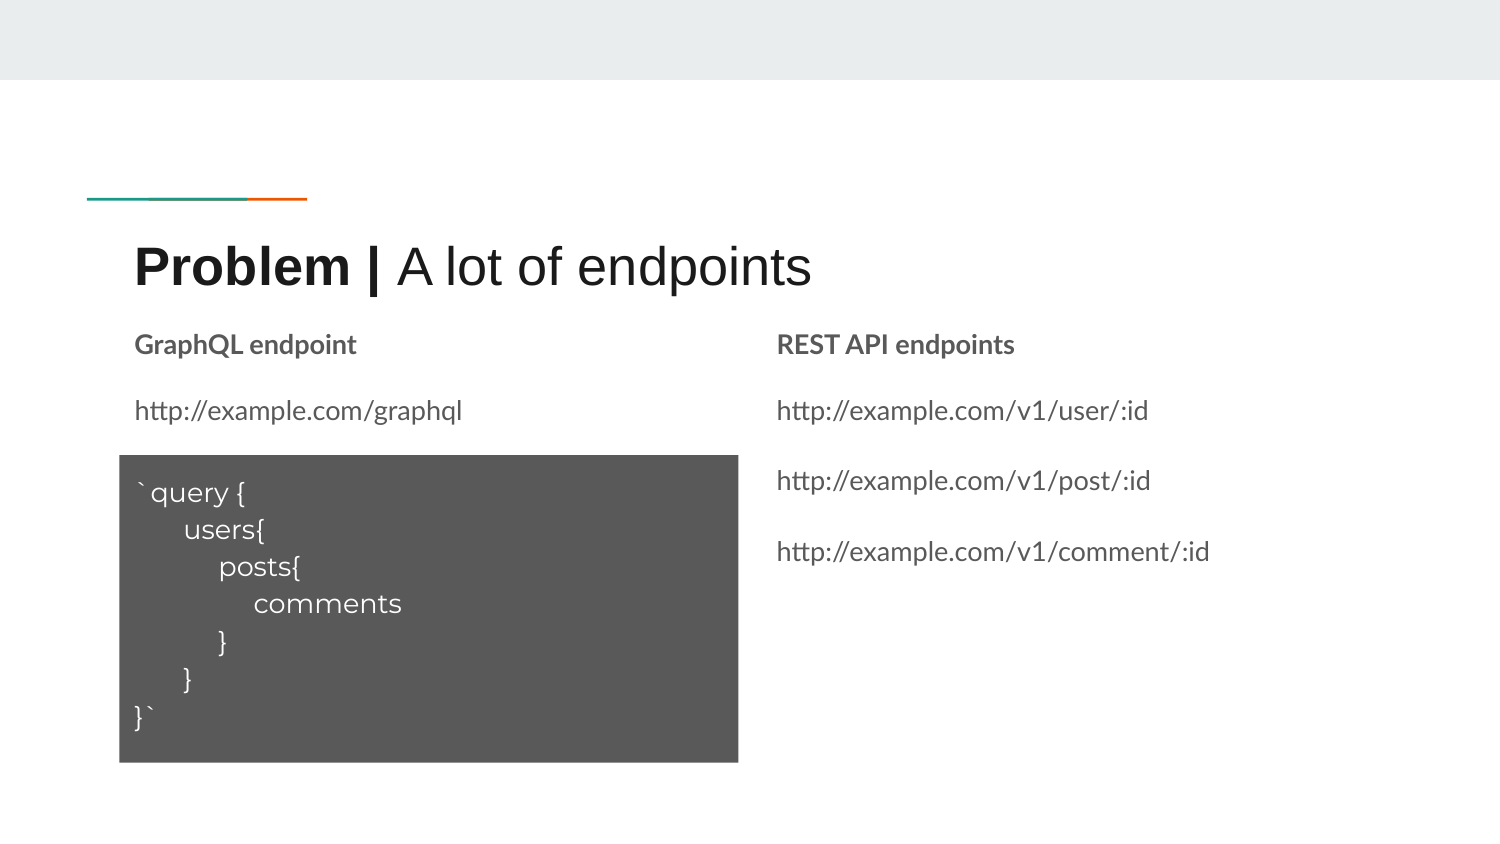

# Problem | A lot of endpoints
GraphQL endpoint
REST API endpoints
http://example.com/graphql

http://example.com/v1/user/:id
http://example.com/v1/post/:id
http://example.com/v1/comment/:id
`query {
       users{
            posts{
                 comments
            }
       }
}`